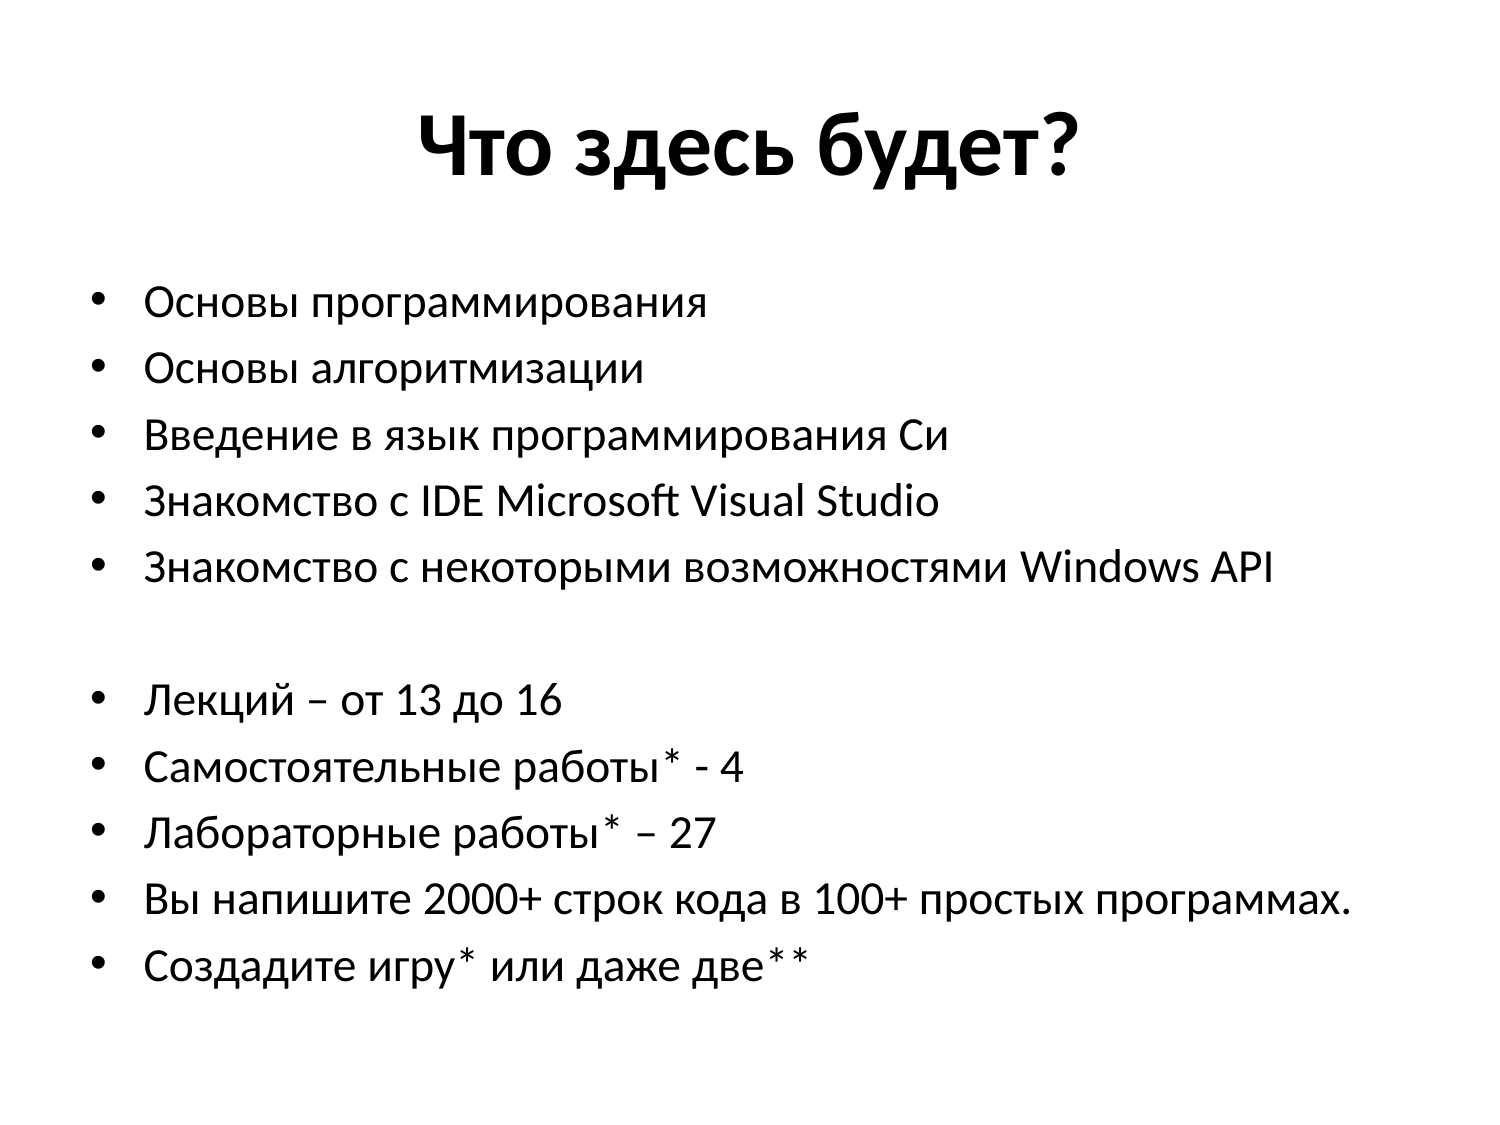

# Что здесь будет?
Основы программирования
Основы алгоритмизации
Введение в язык программирования Си
Знакомство с IDE Microsoft Visual Studio
Знакомство с некоторыми возможностями Windows API

Лекций – от 13 до 16
Самостоятельные работы* - 4
Лабораторные работы* – 27
Вы напишите 2000+ строк кода в 100+ простых программах.
Создадите игру* или даже две**